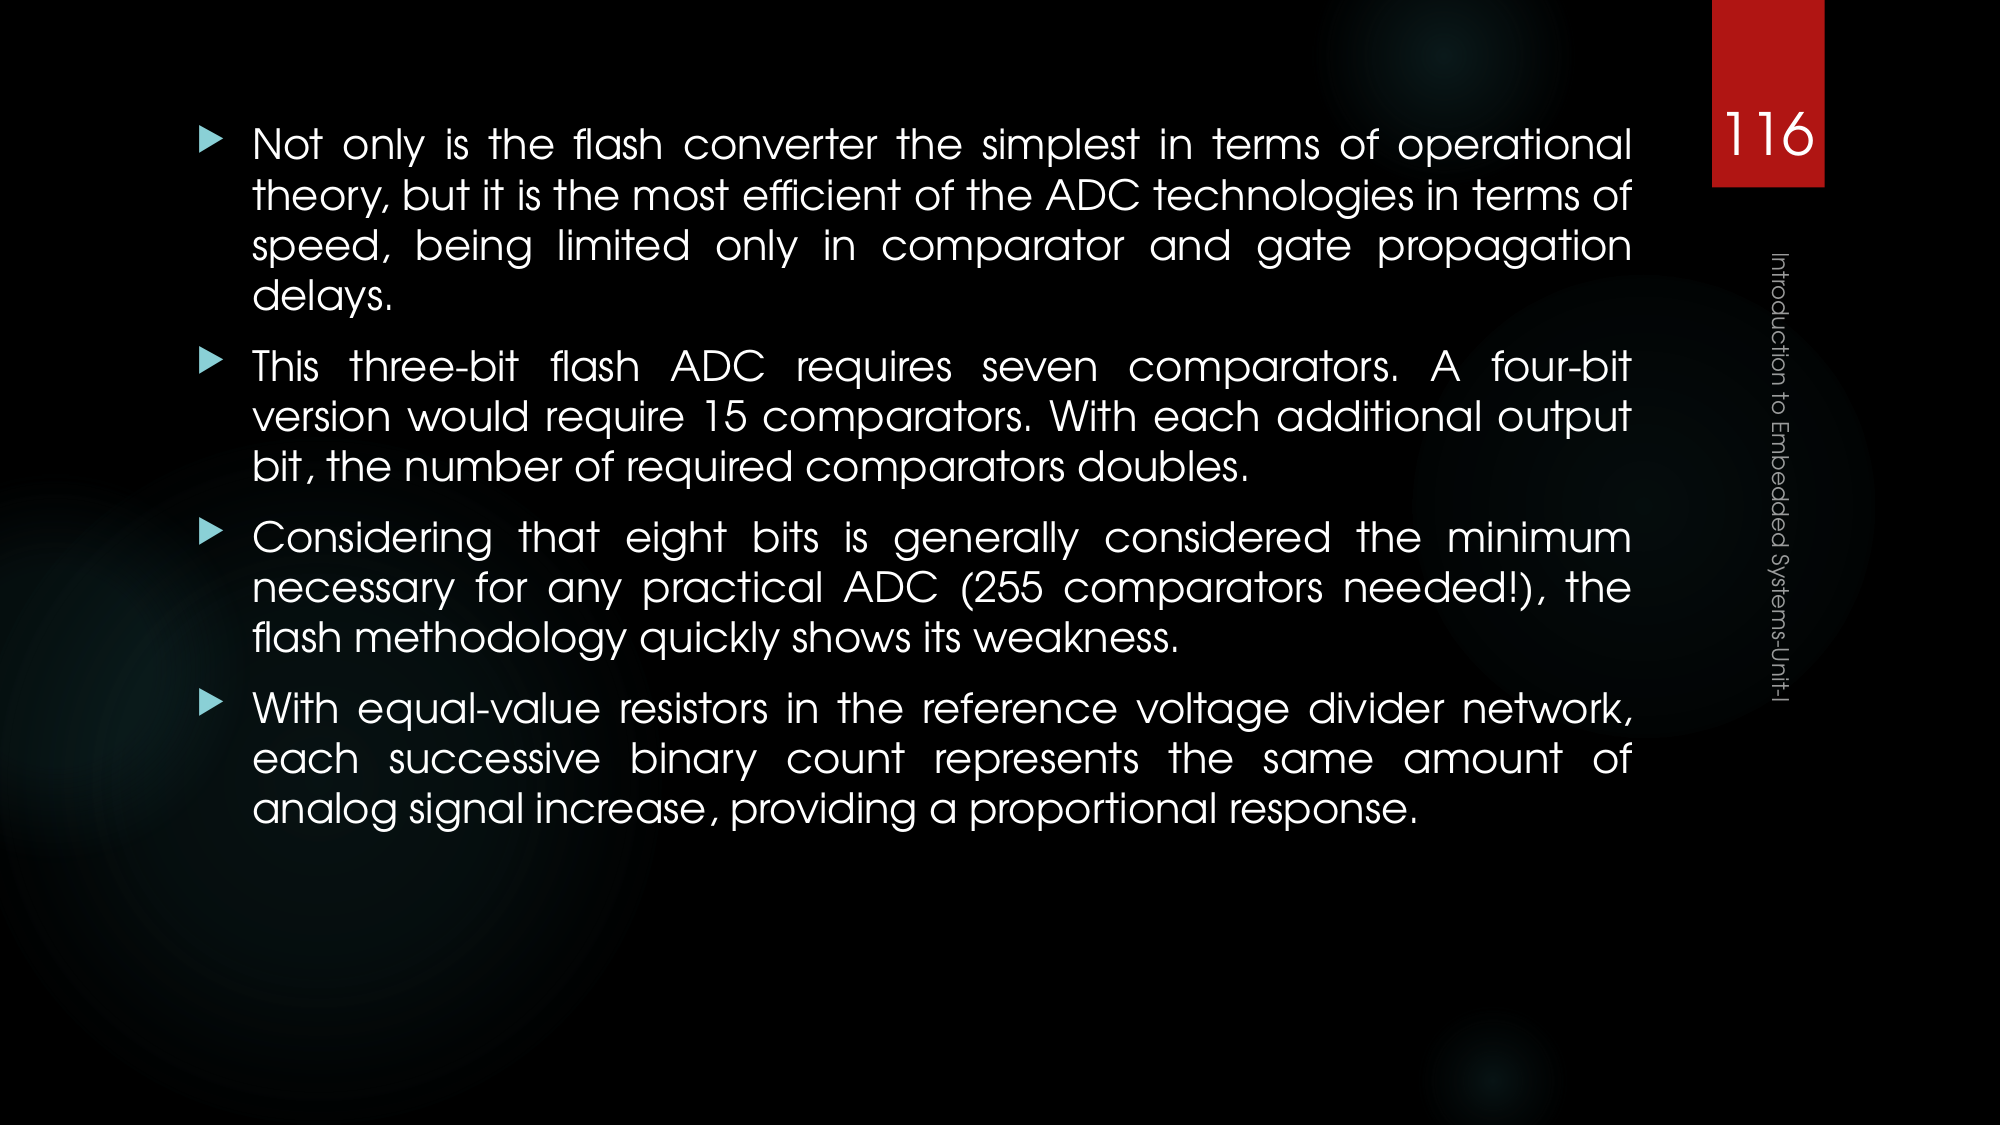

116
Not only is the flash converter the simplest in terms of operational theory, but it is the most efficient of the ADC technologies in terms of speed, being limited only in comparator and gate propagation delays.
This three-bit flash ADC requires seven comparators. A four-bit version would require 15 comparators. With each additional output bit, the number of required comparators doubles.
Considering that eight bits is generally considered the minimum necessary for any practical ADC (255 comparators needed!), the flash methodology quickly shows its weakness.
With equal-value resistors in the reference voltage divider network, each successive binary count represents the same amount of analog signal increase, providing a proportional response.

Introduction to Embedded Systems-Unit-I